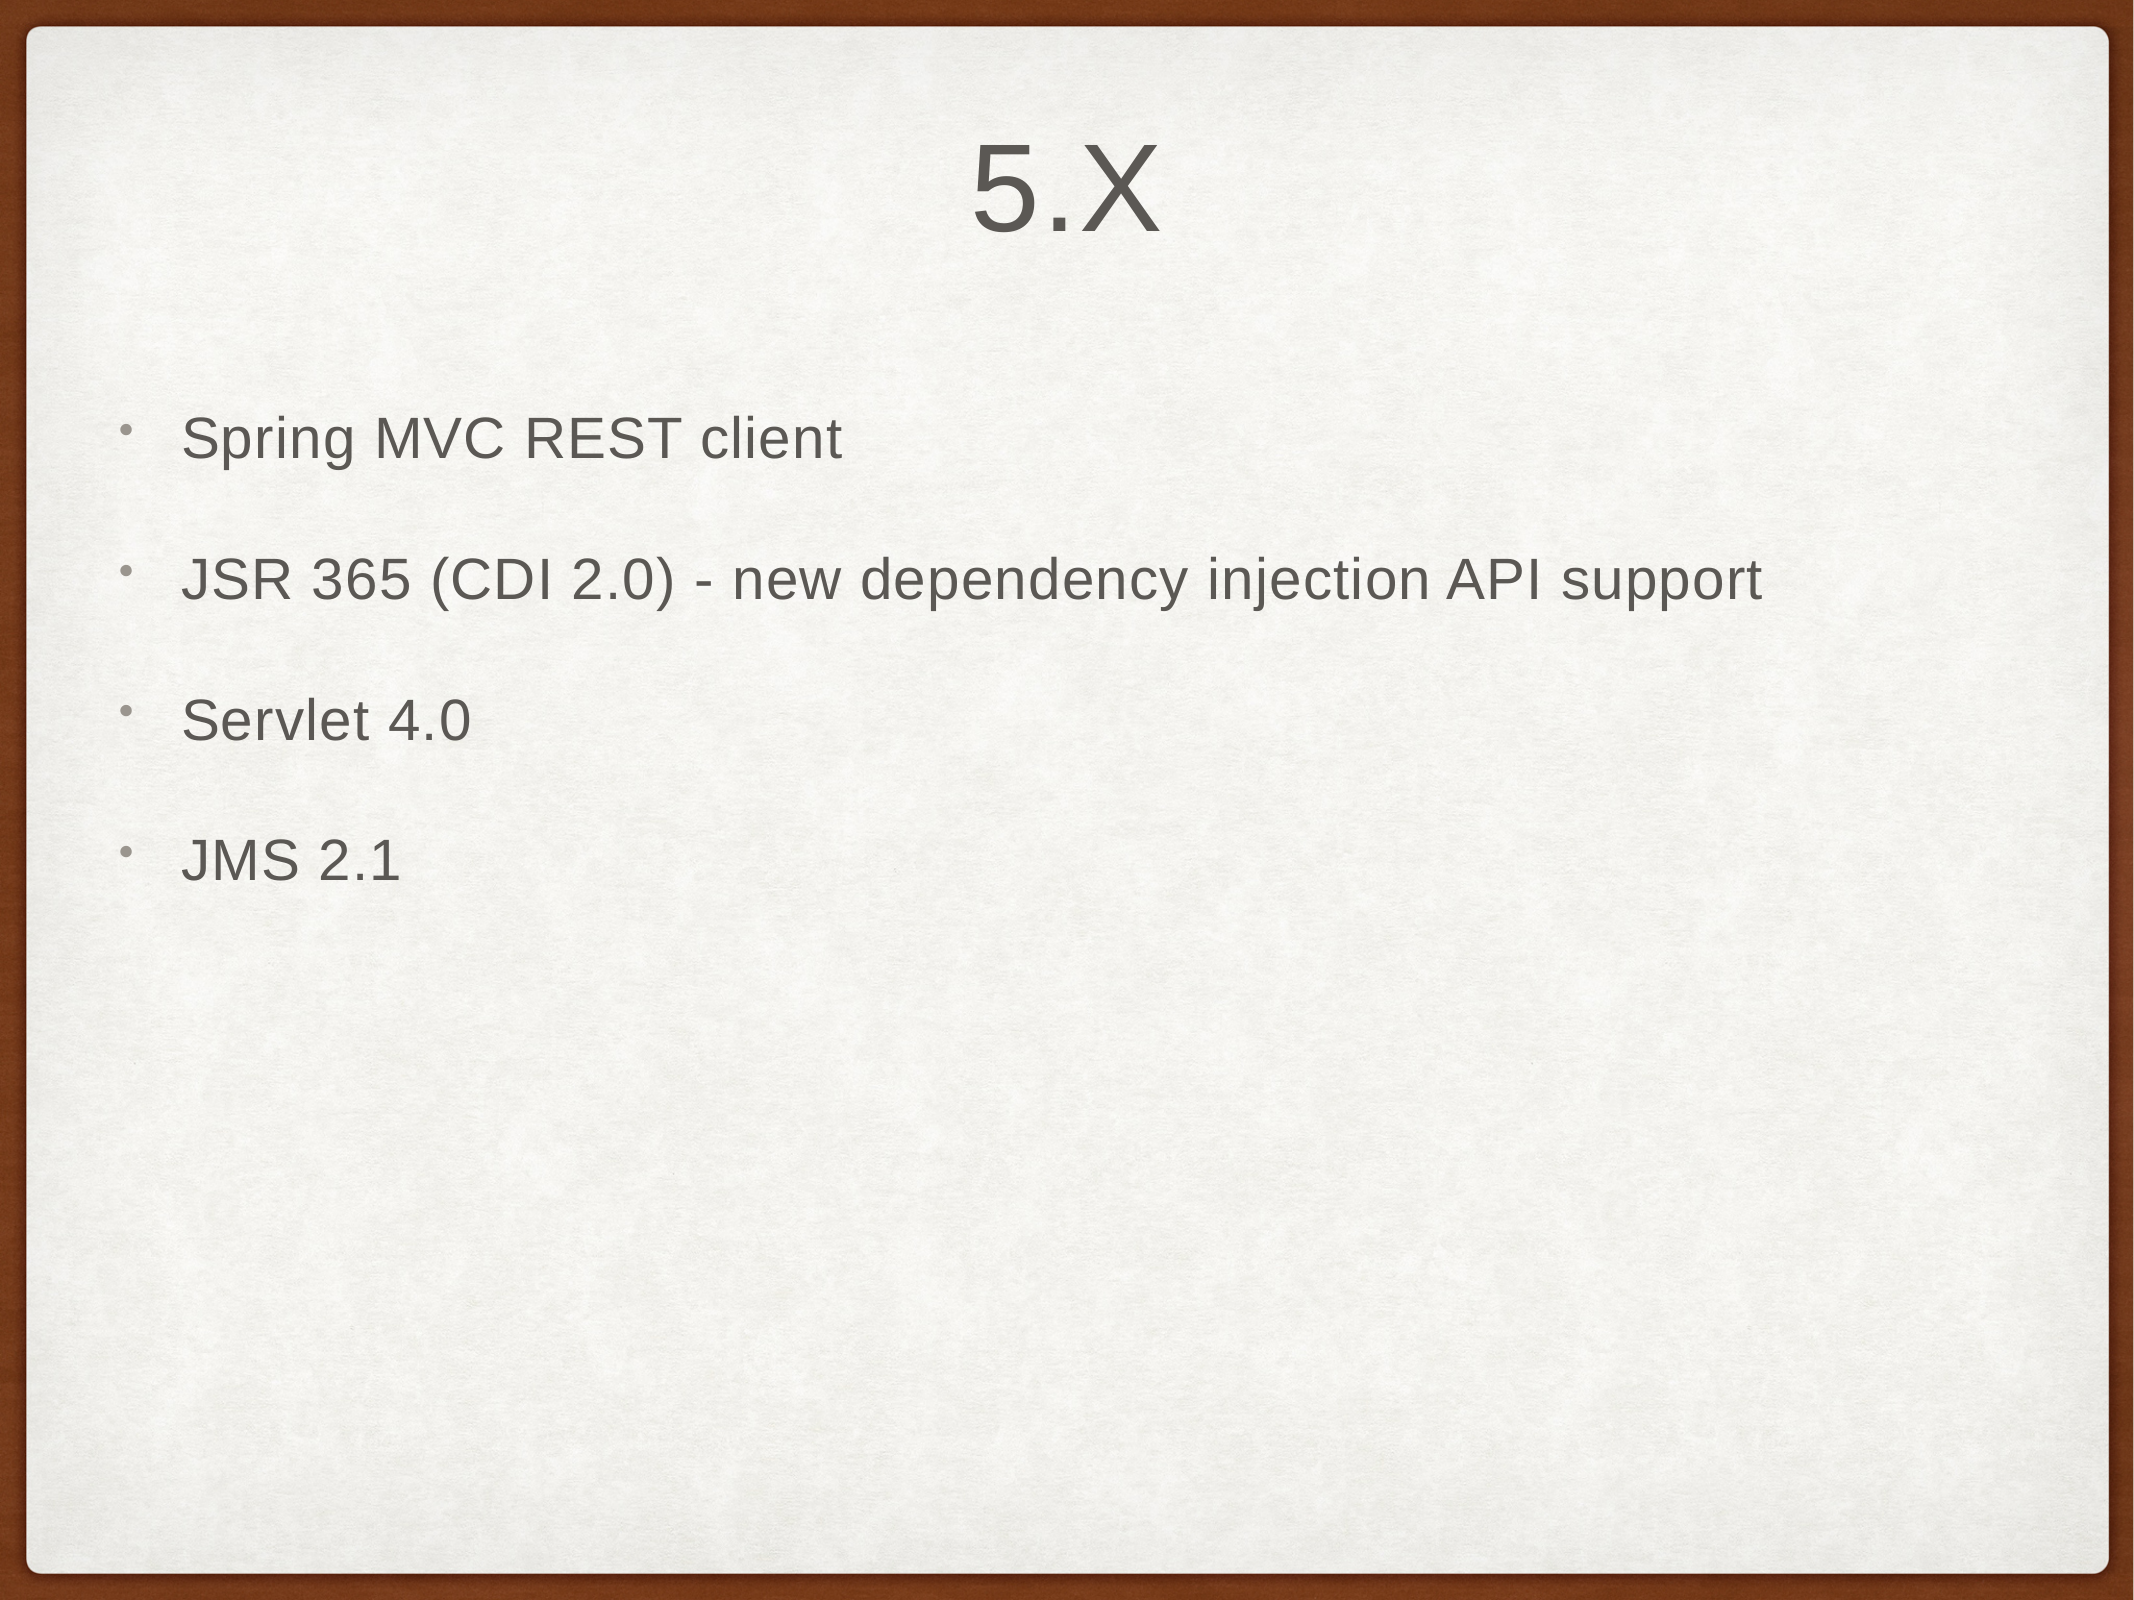

# 5.X
Spring MVC REST client
JSR 365 (CDI 2.0) - new dependency injection API support
Servlet 4.0
JMS 2.1